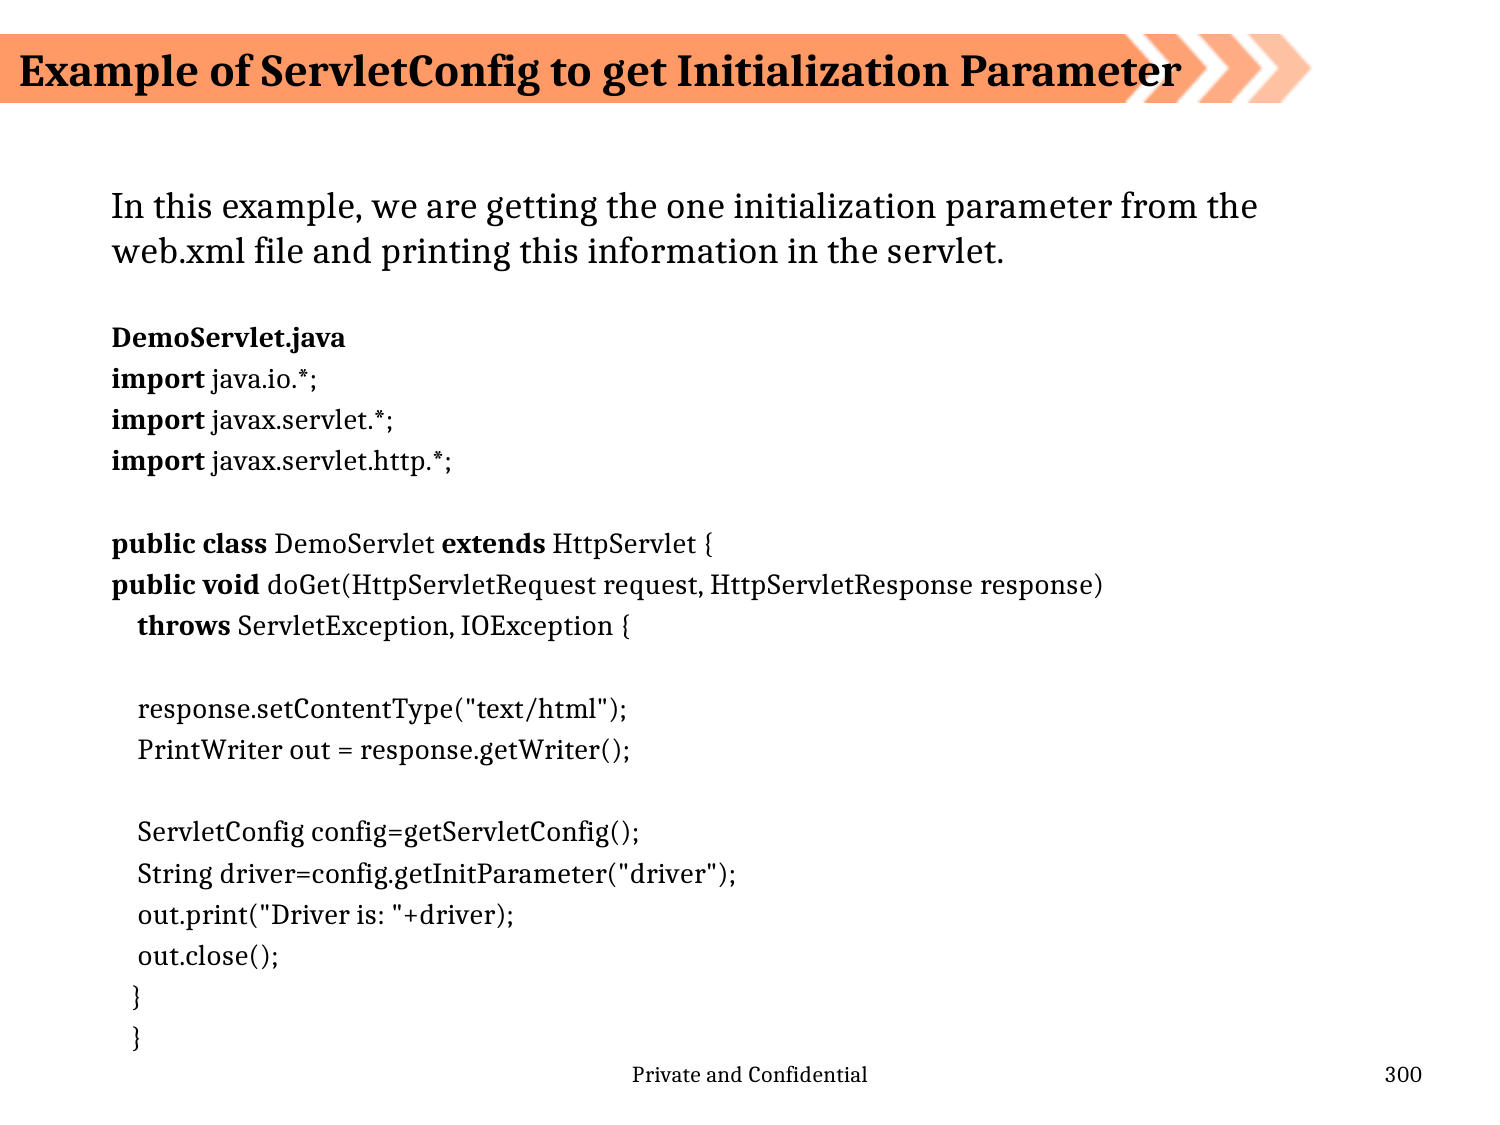

# Example of ServletConfig to get Initialization Parameter
In this example, we are getting the one initialization parameter from the web.xml file and printing this information in the servlet.

DemoServlet.java
import java.io.*;
import javax.servlet.*;
import javax.servlet.http.*;

public class DemoServlet extends HttpServlet {
public void doGet(HttpServletRequest request, HttpServletResponse response)
    throws ServletException, IOException {

    response.setContentType("text/html");
    PrintWriter out = response.getWriter();

    ServletConfig config=getServletConfig();
    String driver=config.getInitParameter("driver");
    out.print("Driver is: "+driver);
    out.close();
   }
   }